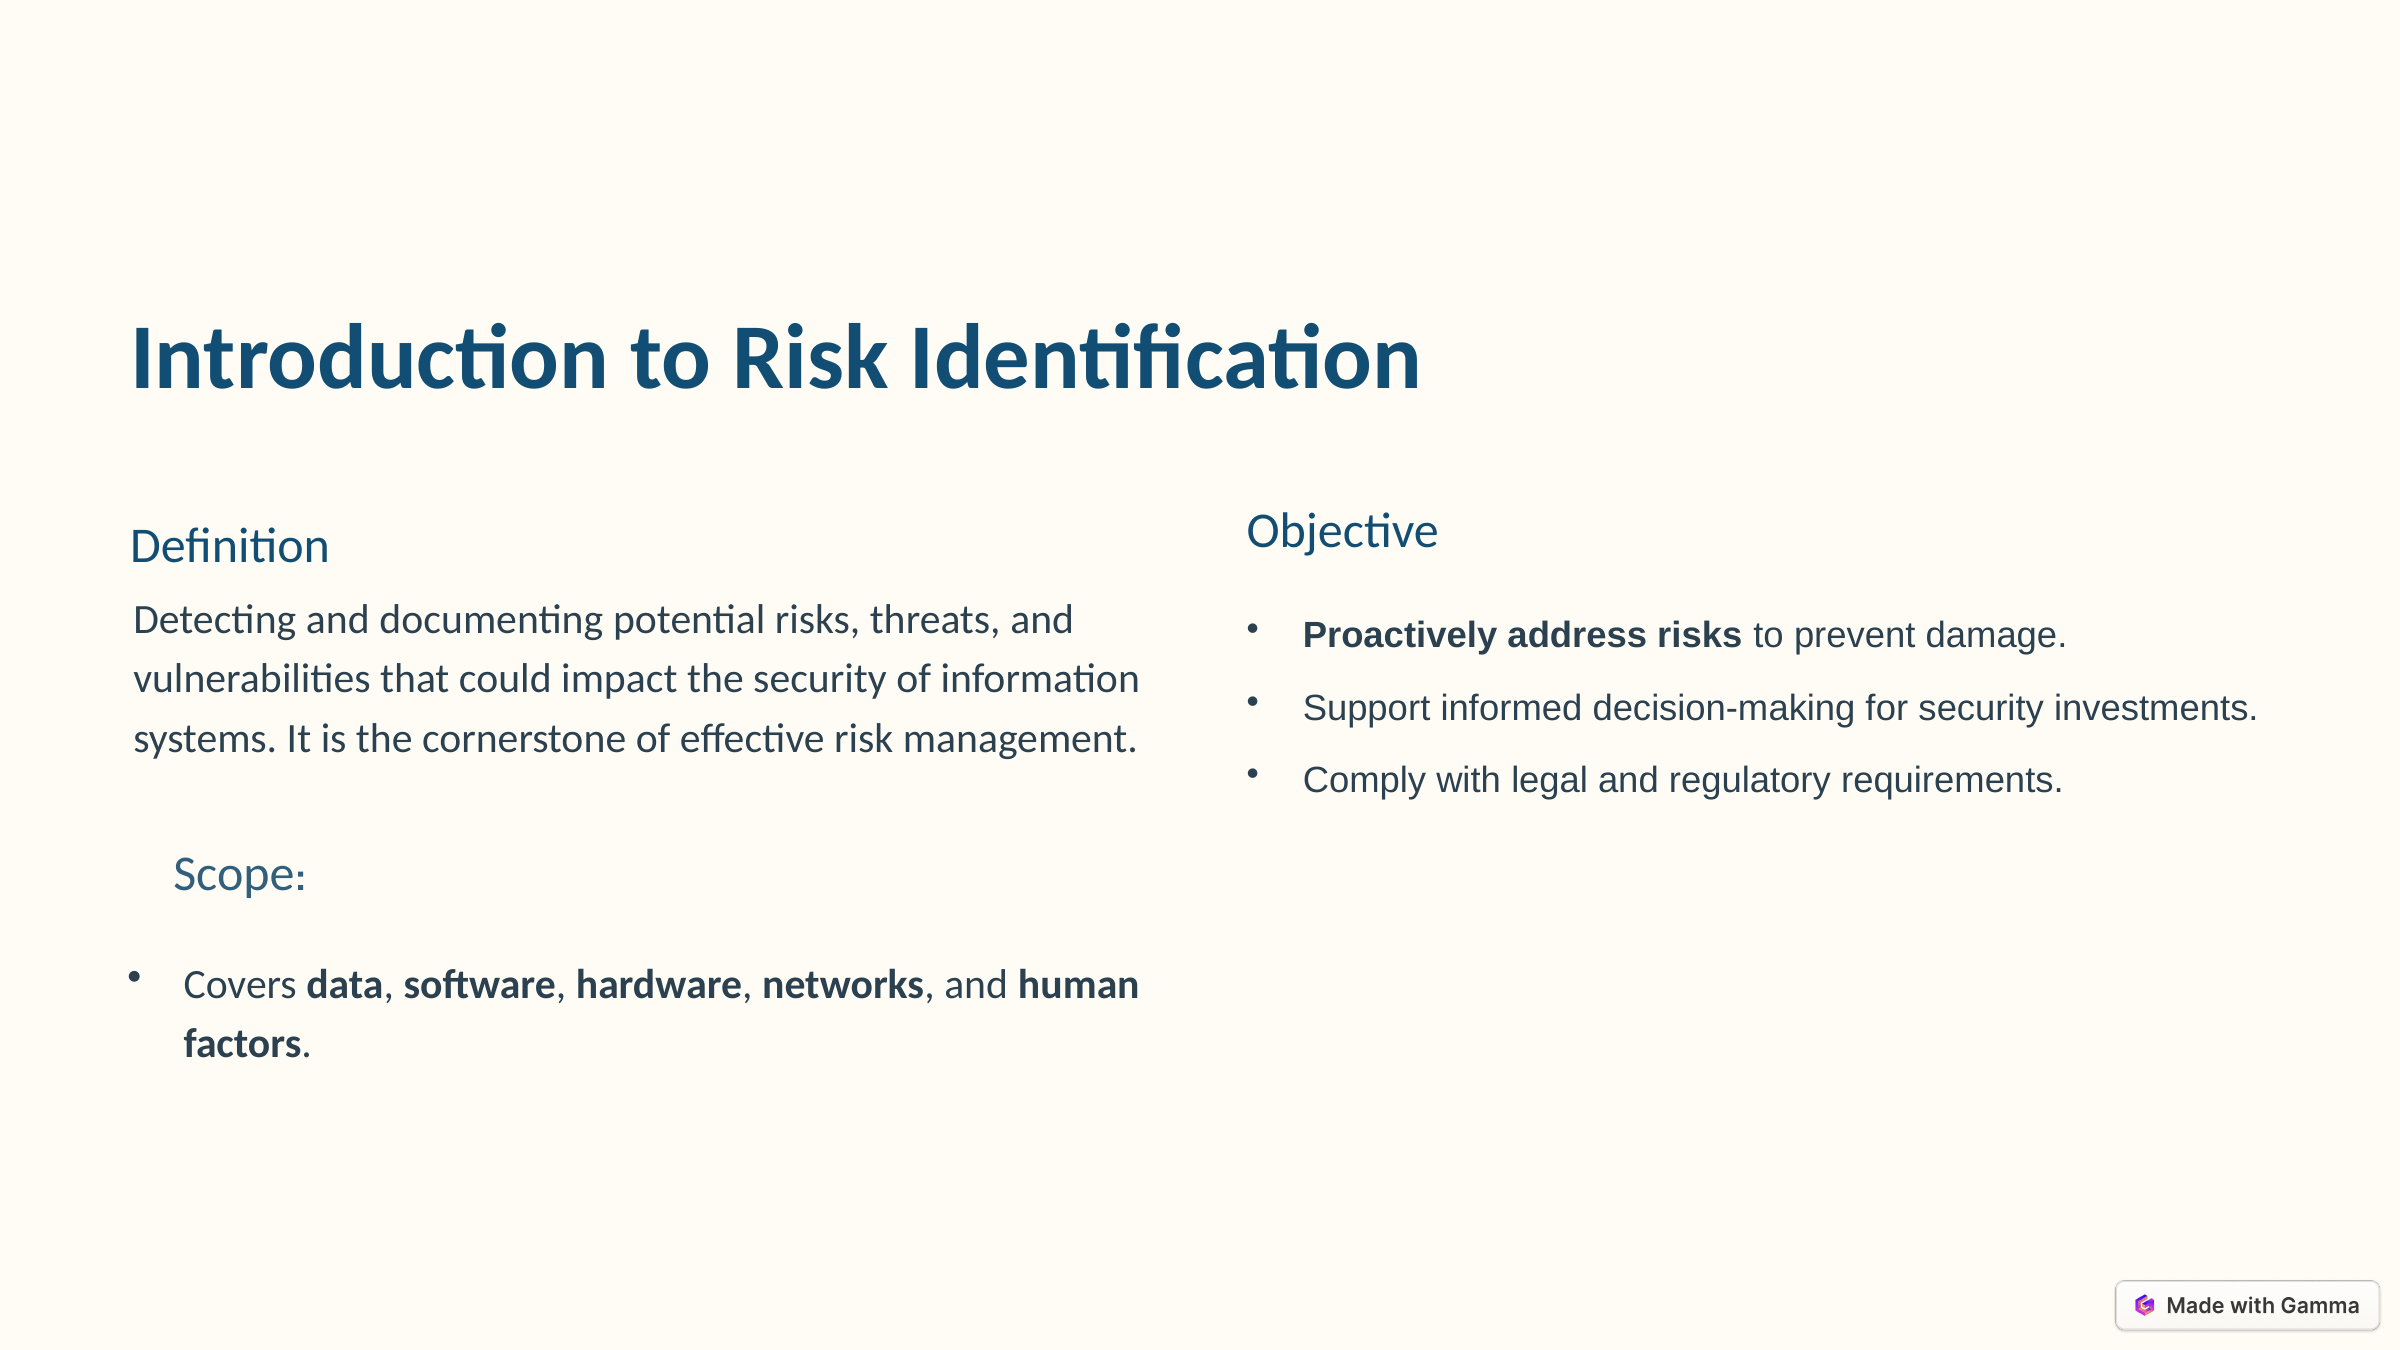

Introduction to Risk Identification
Objective
Definition
Detecting and documenting potential risks, threats, and vulnerabilities that could impact the security of information systems. It is the cornerstone of effective risk management.
Proactively address risks to prevent damage.
Support informed decision-making for security investments.
Comply with legal and regulatory requirements.

Scope:
Covers data, software, hardware, networks, and human factors.